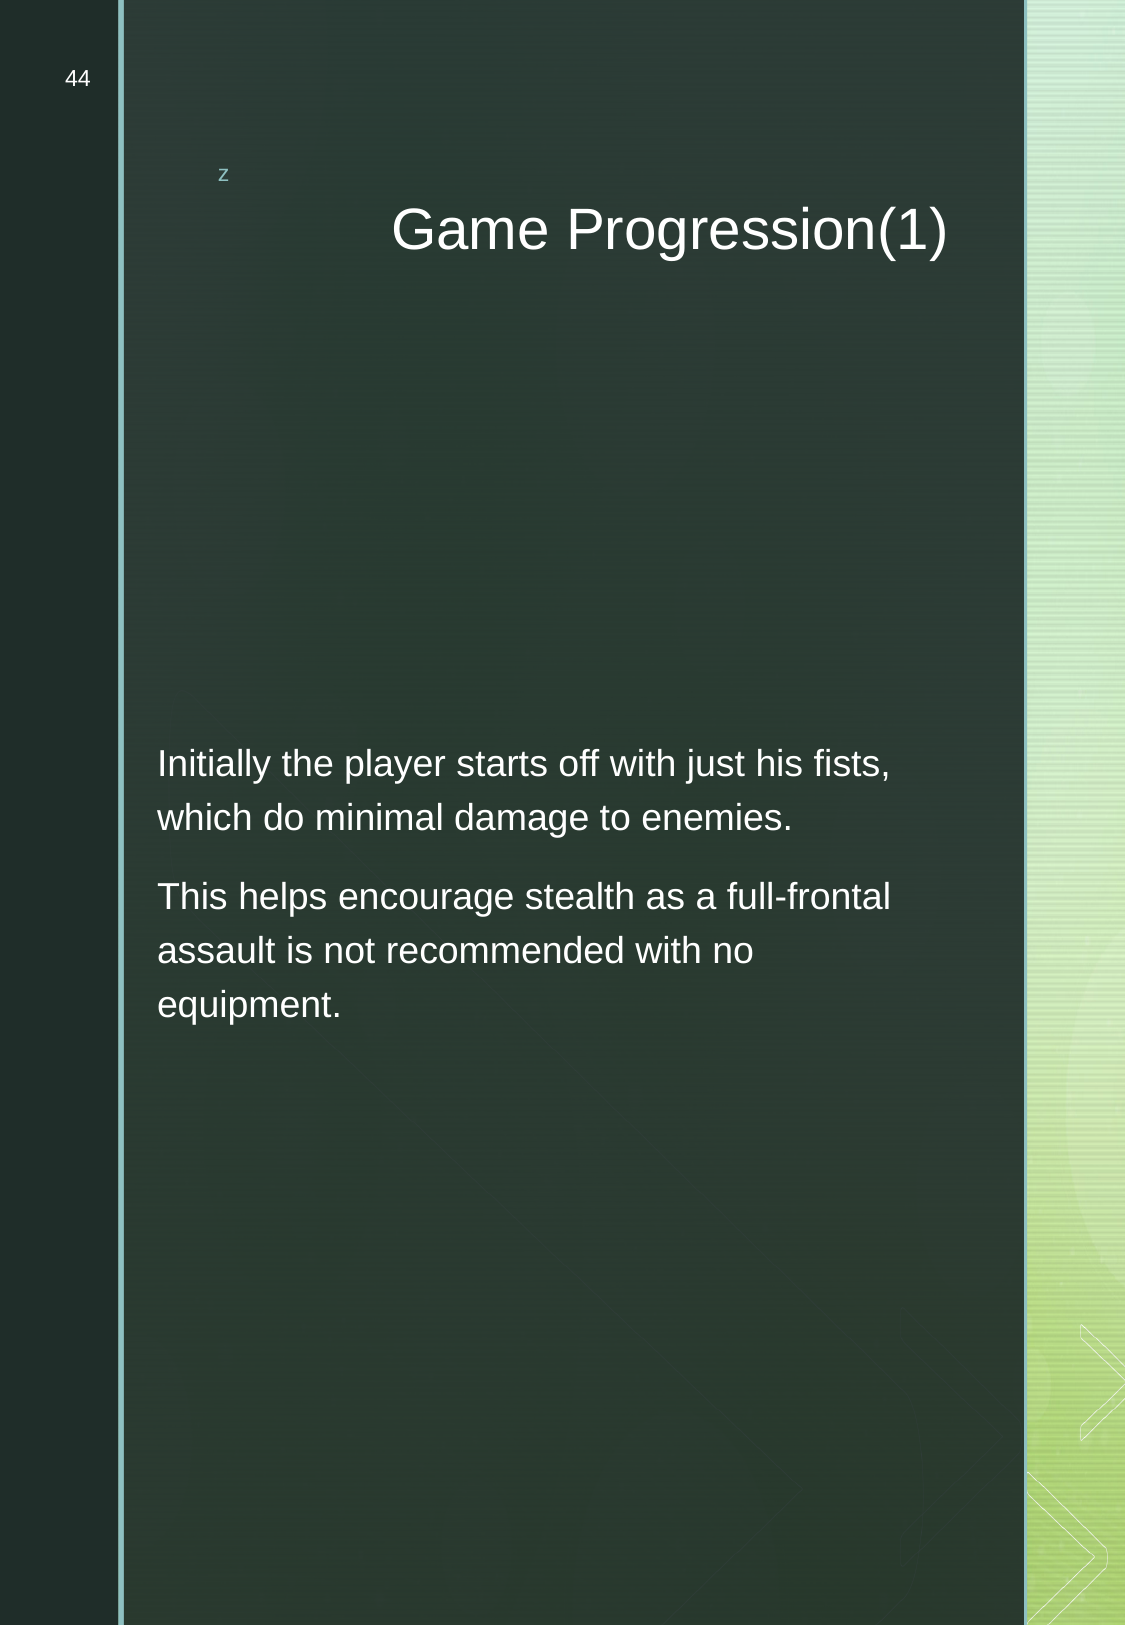

44
# Game Progression(1)
Initially the player starts off with just his fists, which do minimal damage to enemies.
This helps encourage stealth as a full-frontal assault is not recommended with no equipment.